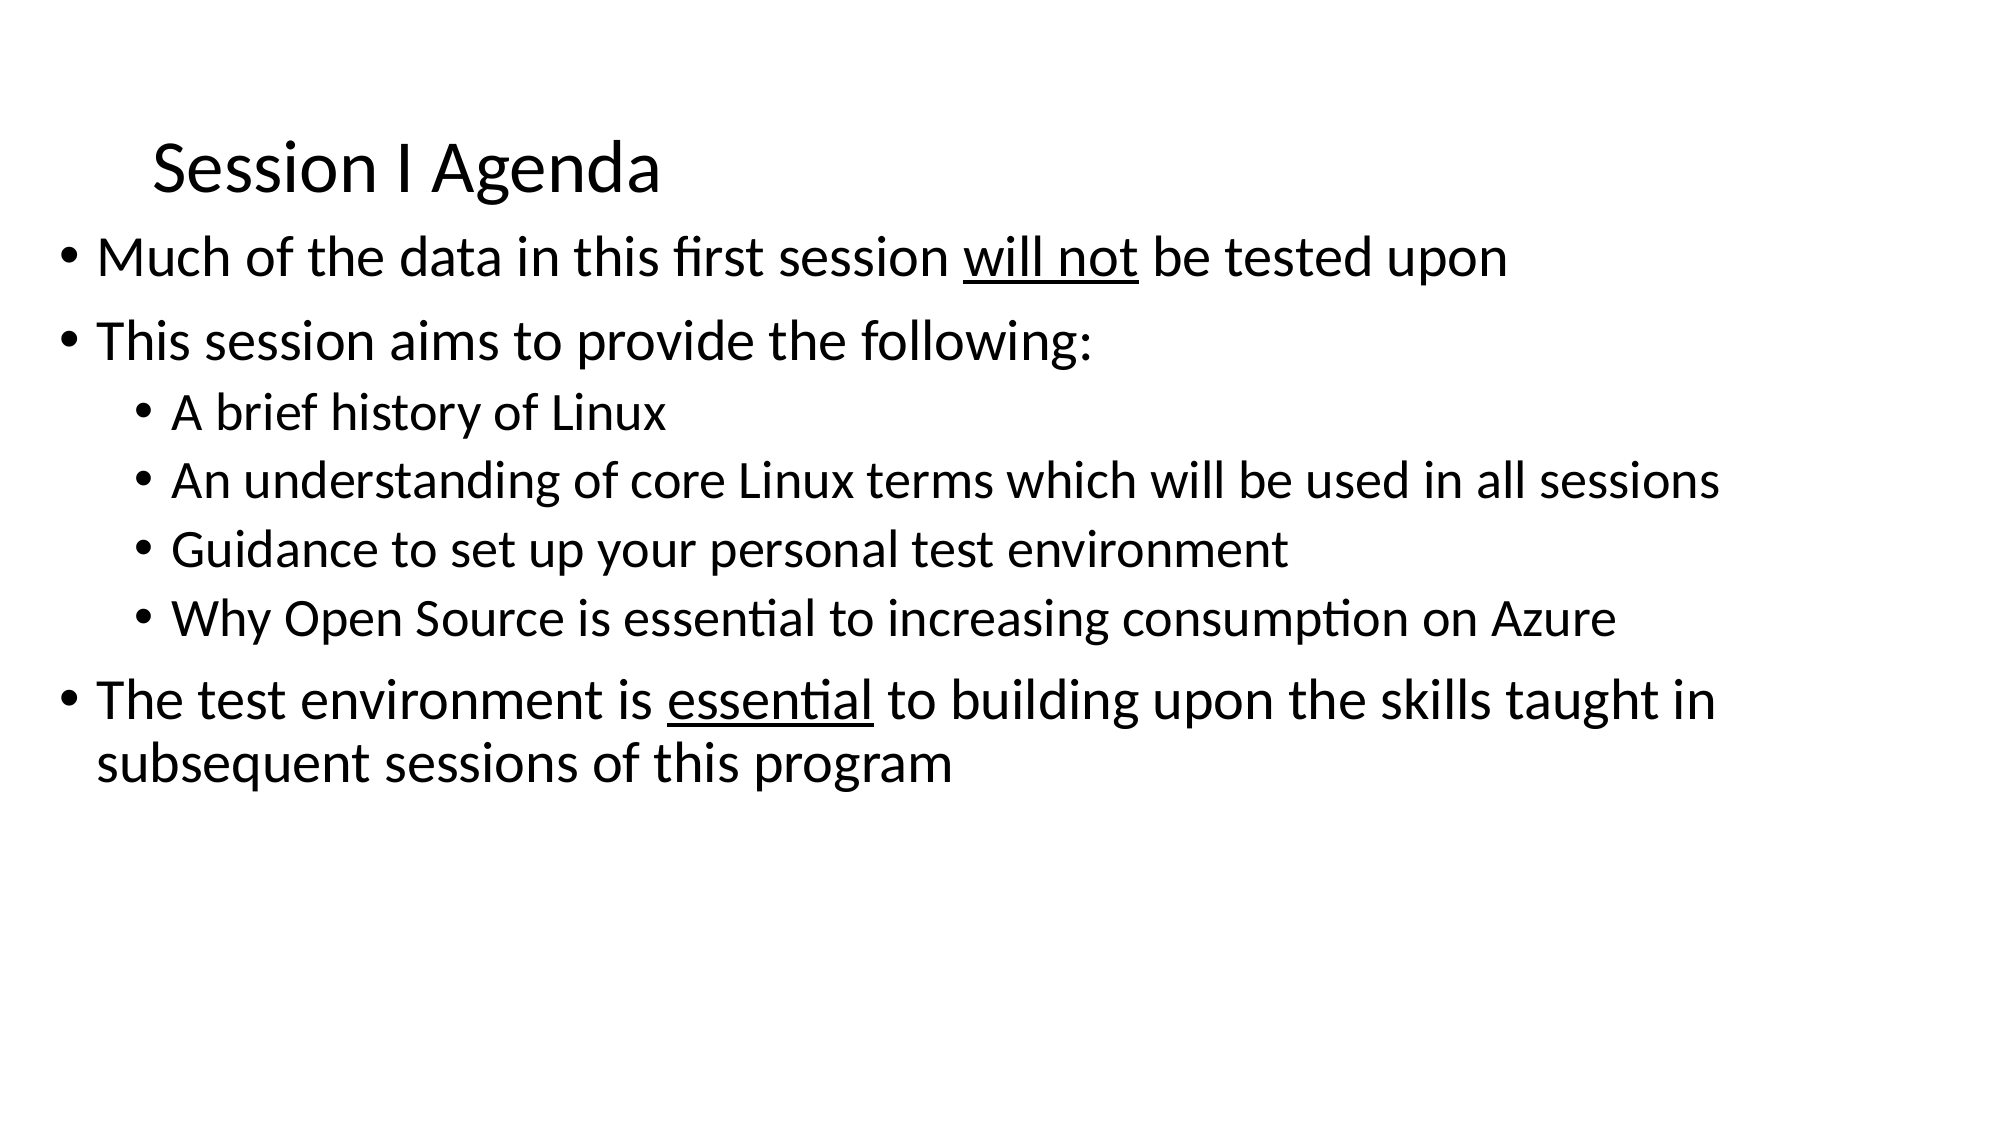

# Session I Agenda
Much of the data in this first session will not be tested upon
This session aims to provide the following:
A brief history of Linux
An understanding of core Linux terms which will be used in all sessions
Guidance to set up your personal test environment
Why Open Source is essential to increasing consumption on Azure
The test environment is essential to building upon the skills taught in subsequent sessions of this program